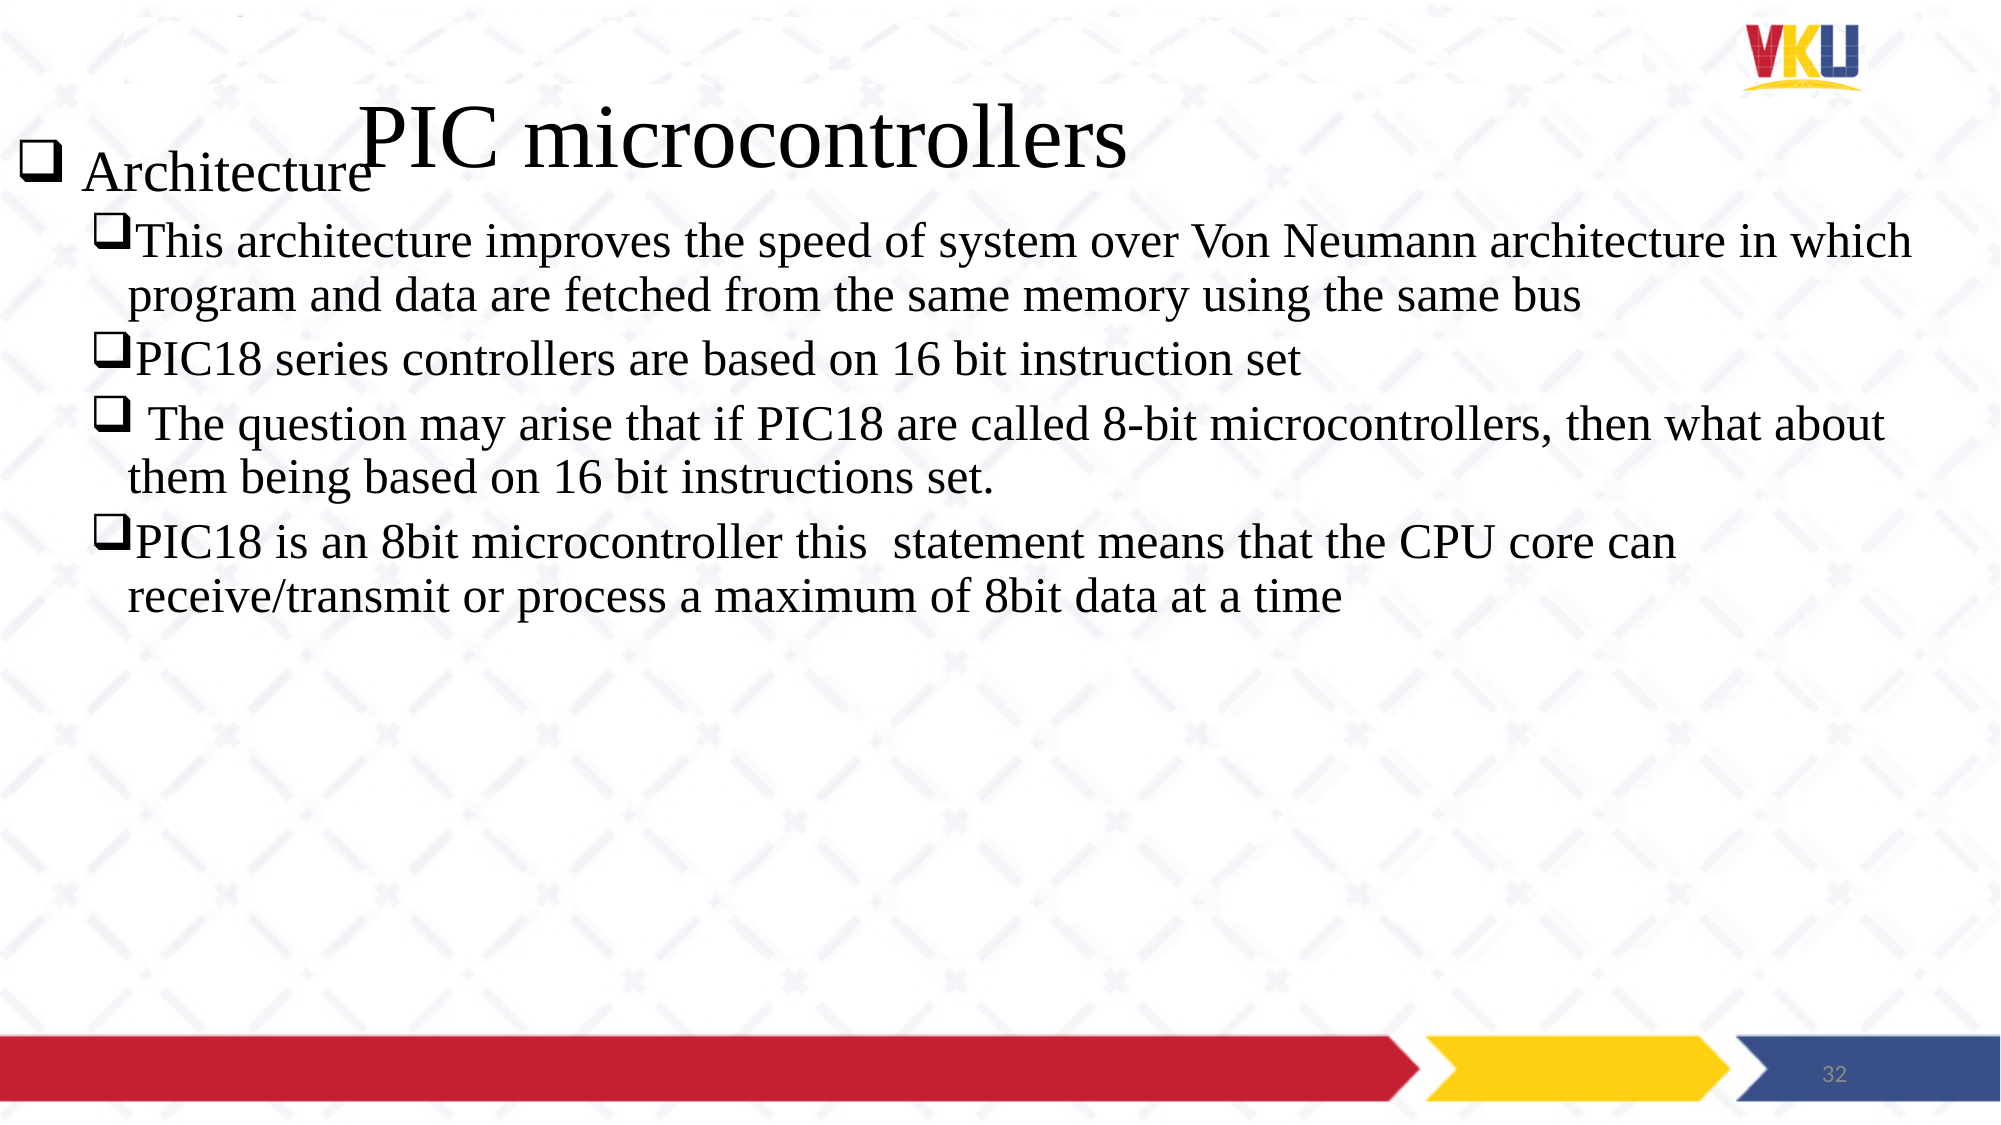

# PIC microcontrollers
 Architecture
This architecture improves the speed of system over Von Neumann architecture in which program and data are fetched from the same memory using the same bus
PIC18 series controllers are based on 16 bit instruction set
 The question may arise that if PIC18 are called 8-bit microcontrollers, then what about them being based on 16 bit instructions set.
PIC18 is an 8bit microcontroller this  statement means that the CPU core can receive/transmit or process a maximum of 8bit data at a time
32